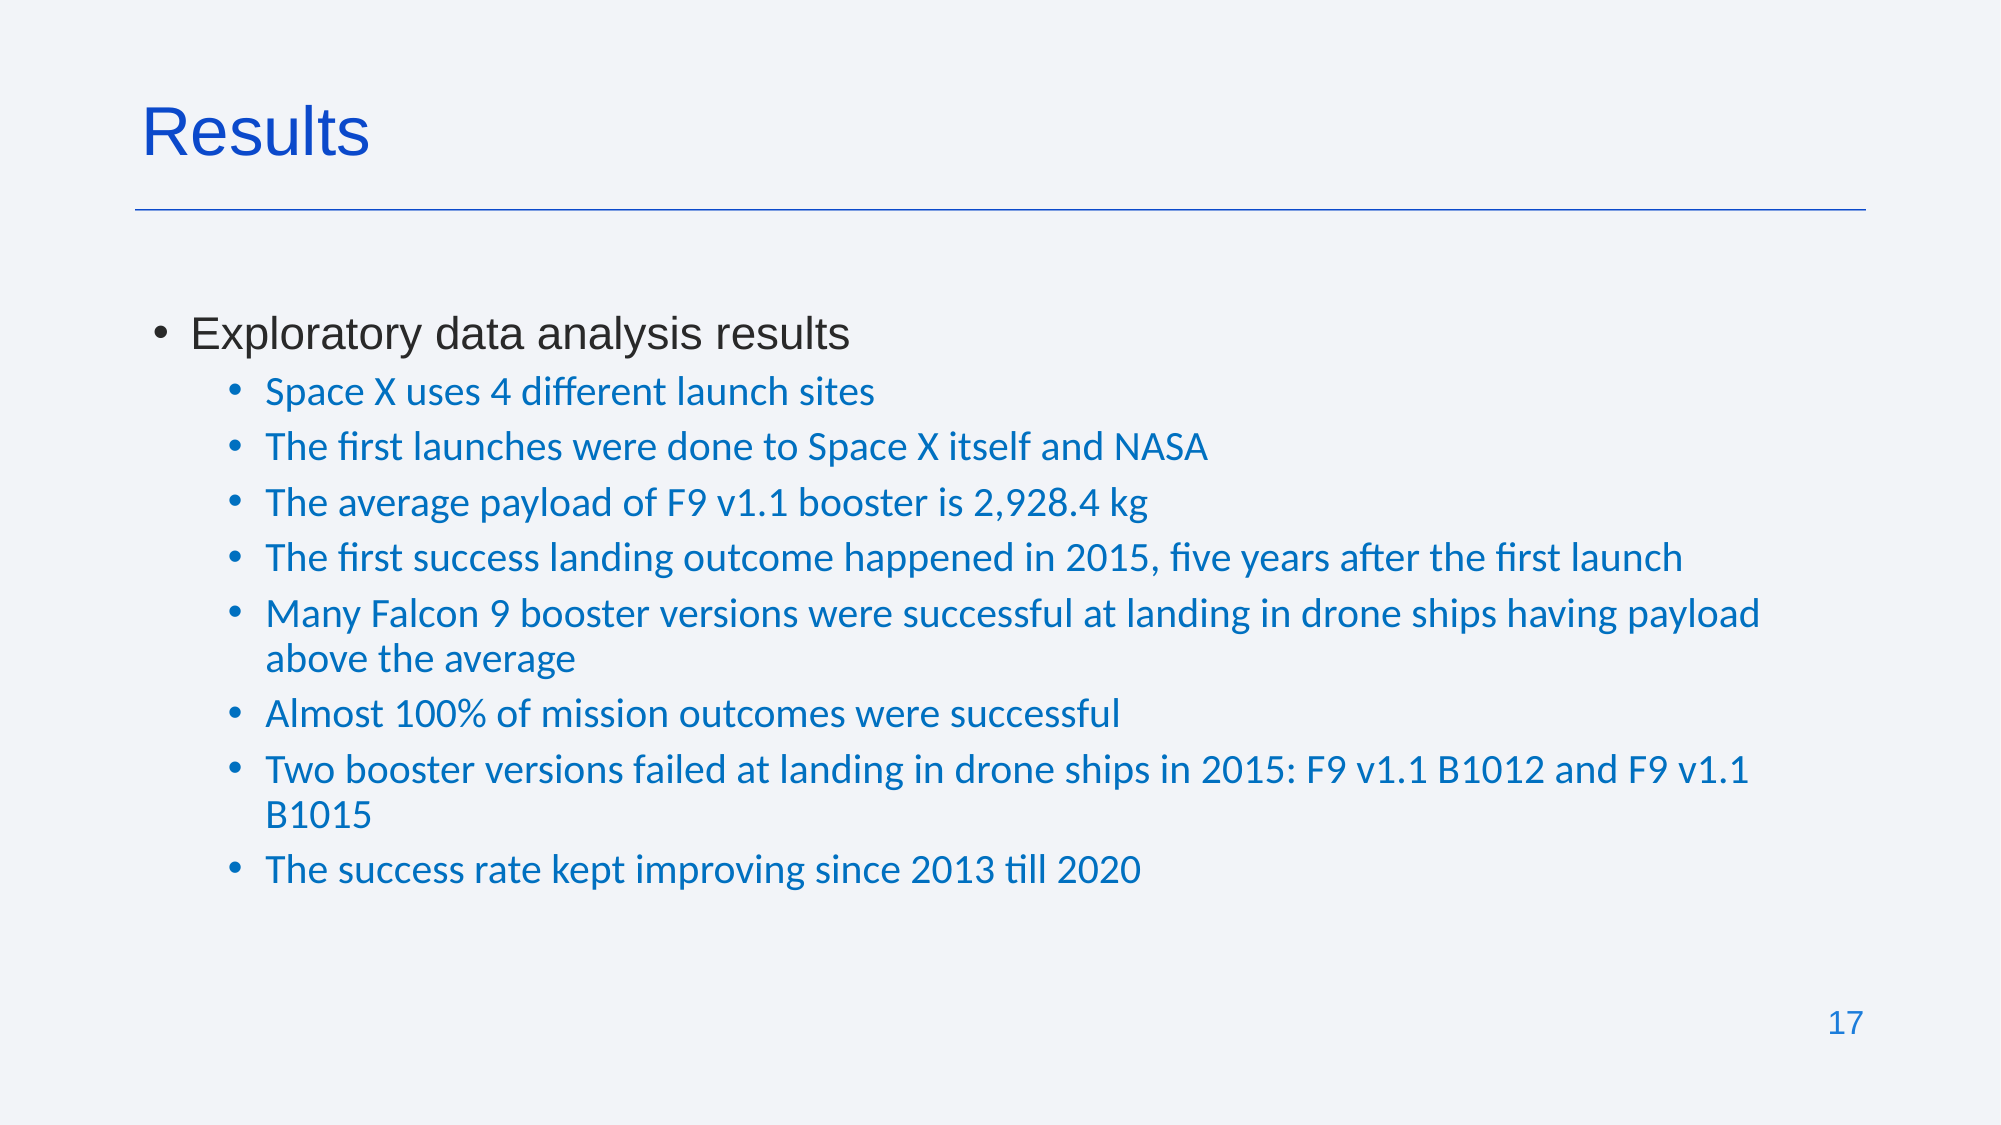

Results
Exploratory data analysis results
Space X uses 4 different launch sites
The first launches were done to Space X itself and NASA
The average payload of F9 v1.1 booster is 2,928.4 kg
The first success landing outcome happened in 2015, five years after the first launch
Many Falcon 9 booster versions were successful at landing in drone ships having payload above the average
Almost 100% of mission outcomes were successful
Two booster versions failed at landing in drone ships in 2015: F9 v1.1 B1012 and F9 v1.1 B1015
The success rate kept improving since 2013 till 2020
17